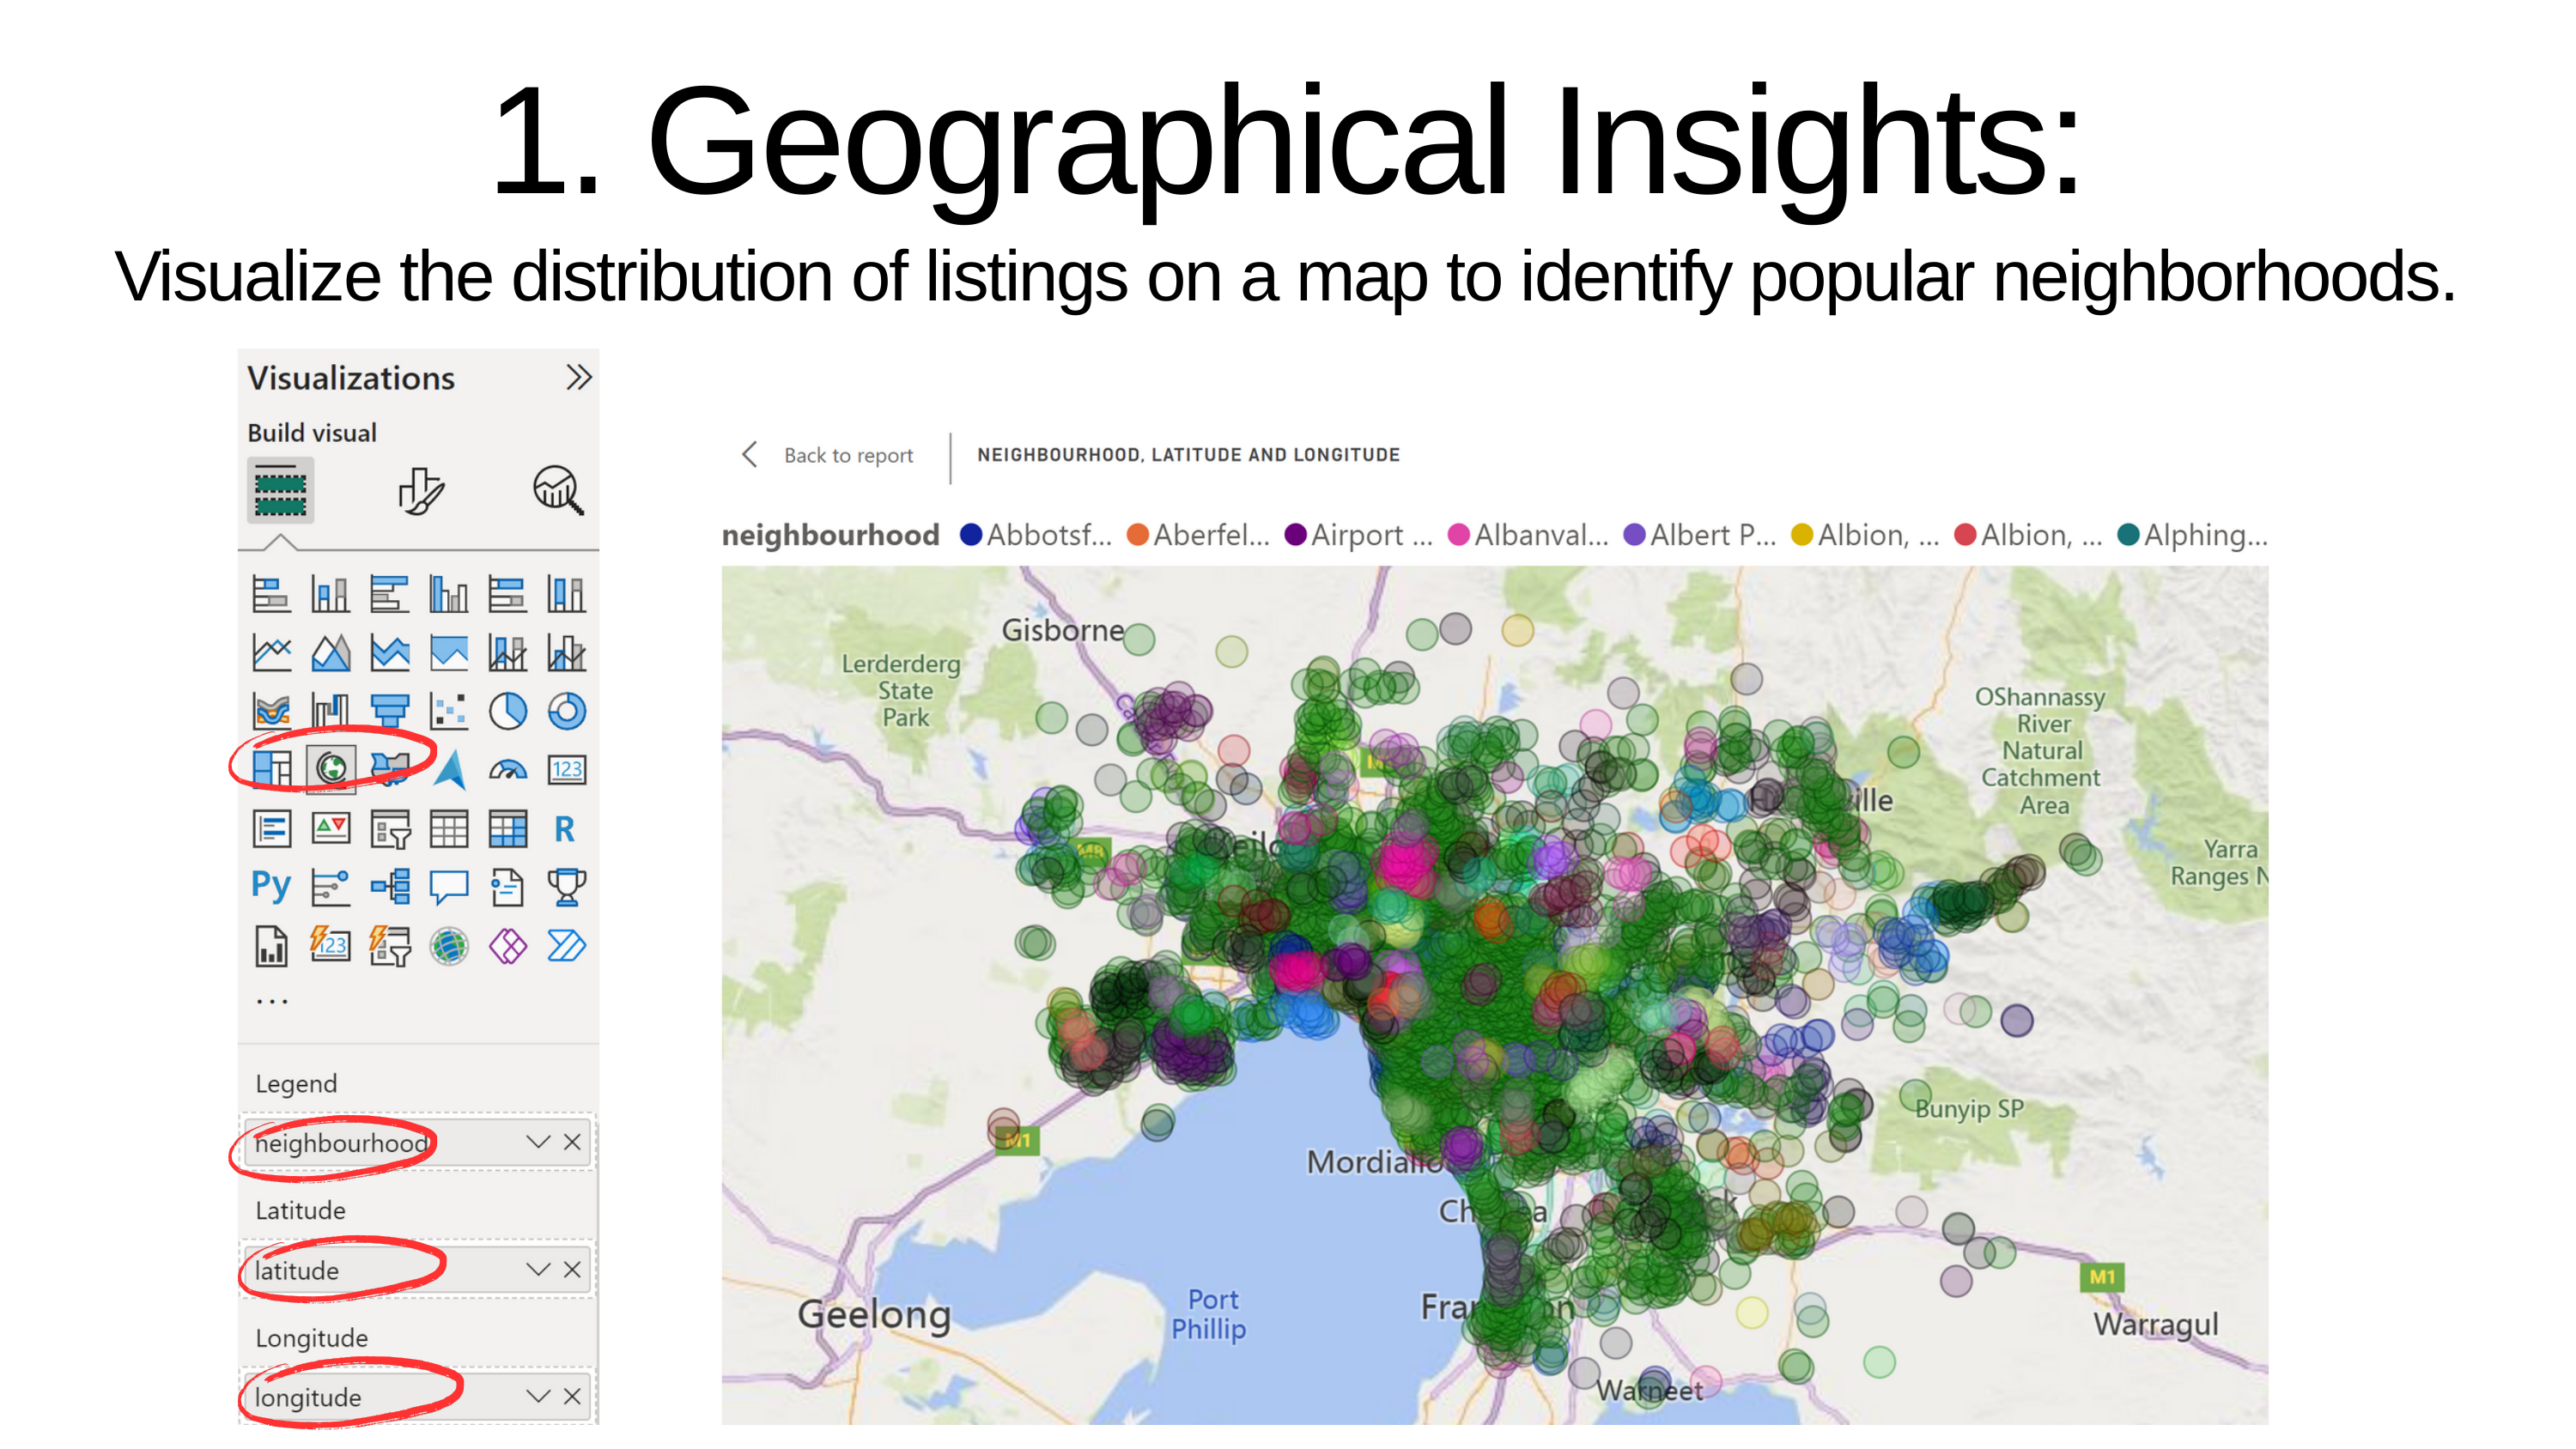

1. Geographical Insights:
Visualize the distribution of listings on a map to identify popular neighborhoods.